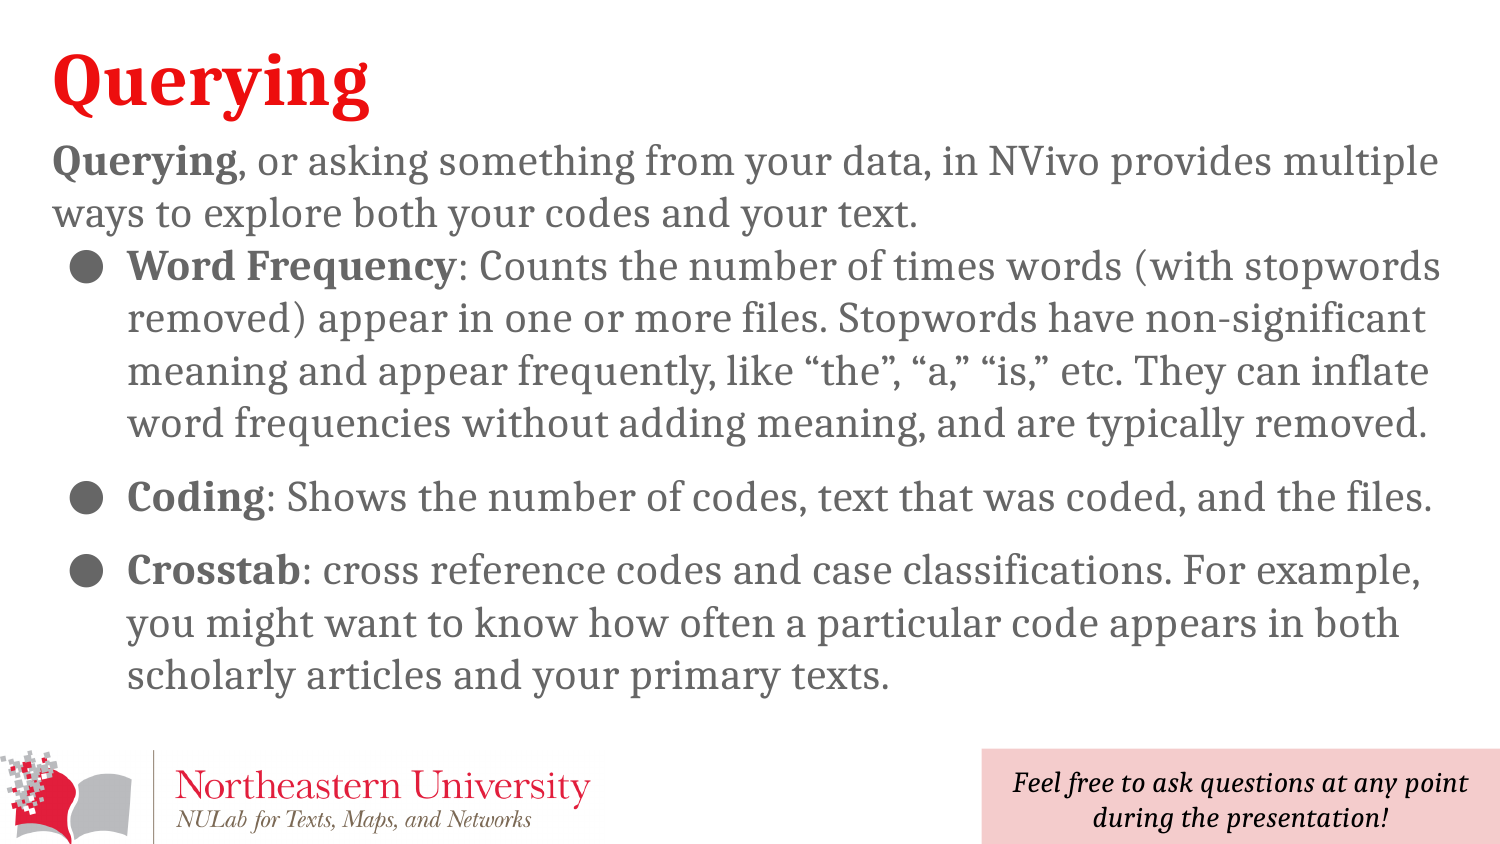

# Querying
Querying, or asking something from your data, in NVivo provides multiple ways to explore both your codes and your text.
Word Frequency: Counts the number of times words (with stopwords removed) appear in one or more files. Stopwords have non-significant meaning and appear frequently, like “the”, “a,” “is,” etc. They can inflate word frequencies without adding meaning, and are typically removed.
Coding: Shows the number of codes, text that was coded, and the files.
Crosstab: cross reference codes and case classifications. For example, you might want to know how often a particular code appears in both scholarly articles and your primary texts.